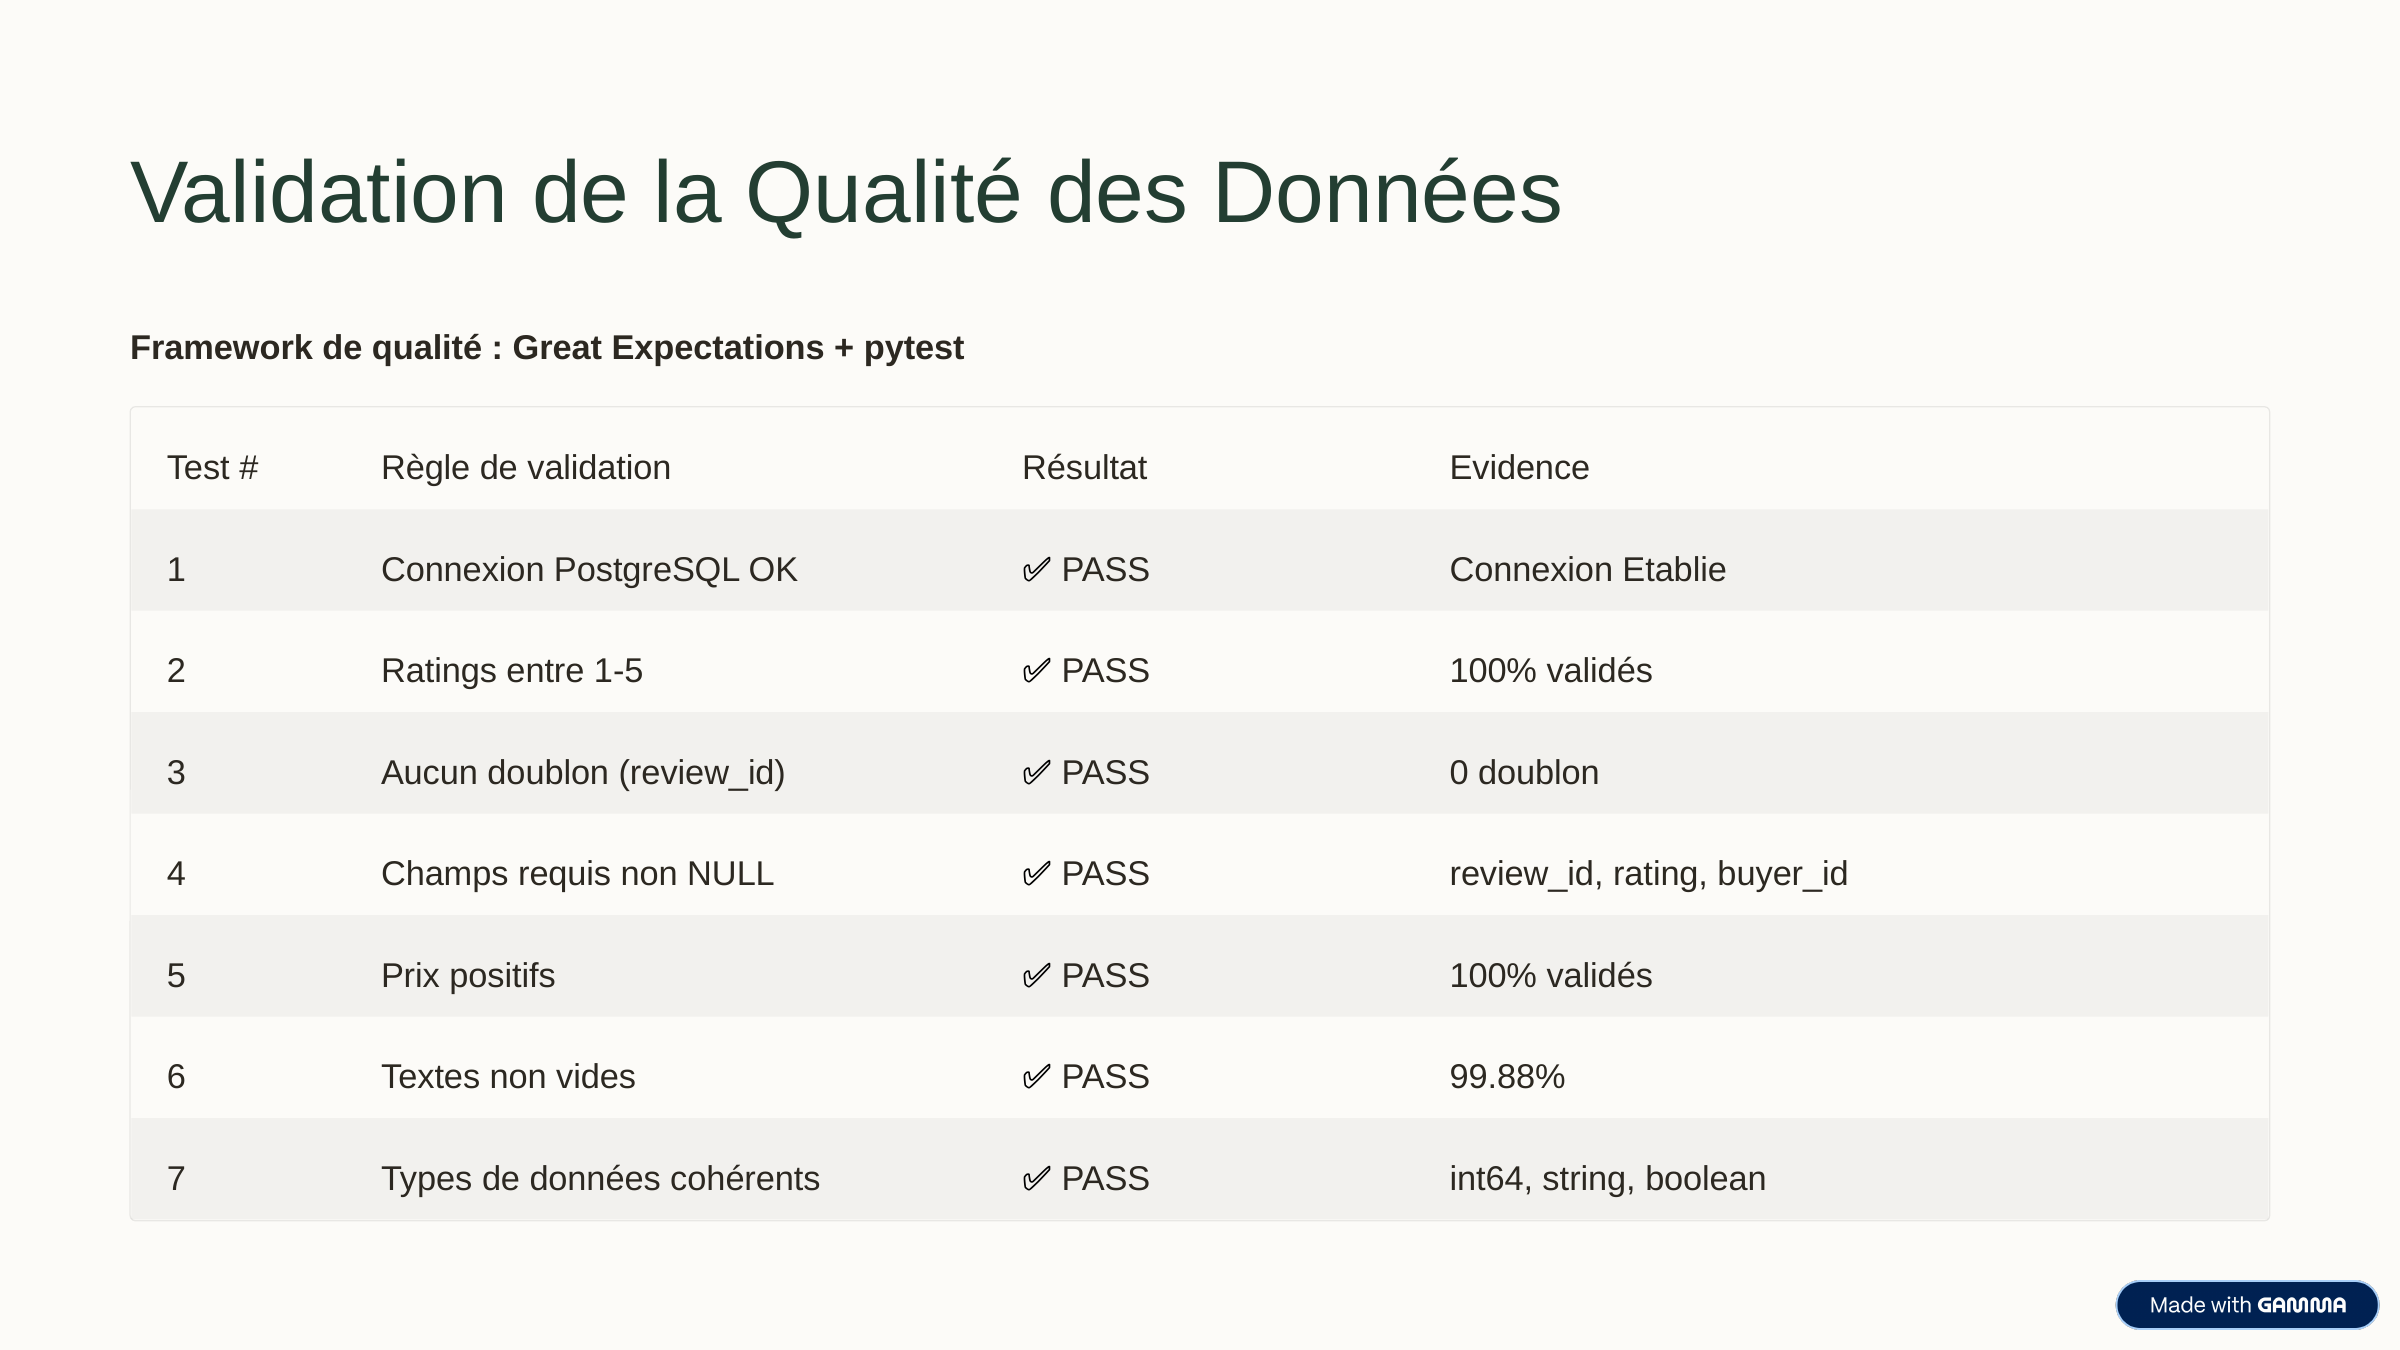

Validation de la Qualité des Données
Framework de qualité : Great Expectations + pytest

Test #
Règle de validation
Résultat
Evidence

1
Connexion PostgreSQL OK
✅ PASS
Connexion Etablie

2
Ratings entre 1-5
✅ PASS
100% validés

3
Aucun doublon (review_id)
✅ PASS
0 doublon

4
Champs requis non NULL
✅ PASS
review_id, rating, buyer_id

5
Prix positifs
✅ PASS
100% validés

6
Textes non vides
✅ PASS
99.88%

7
Types de données cohérents
✅ PASS
int64, string, boolean